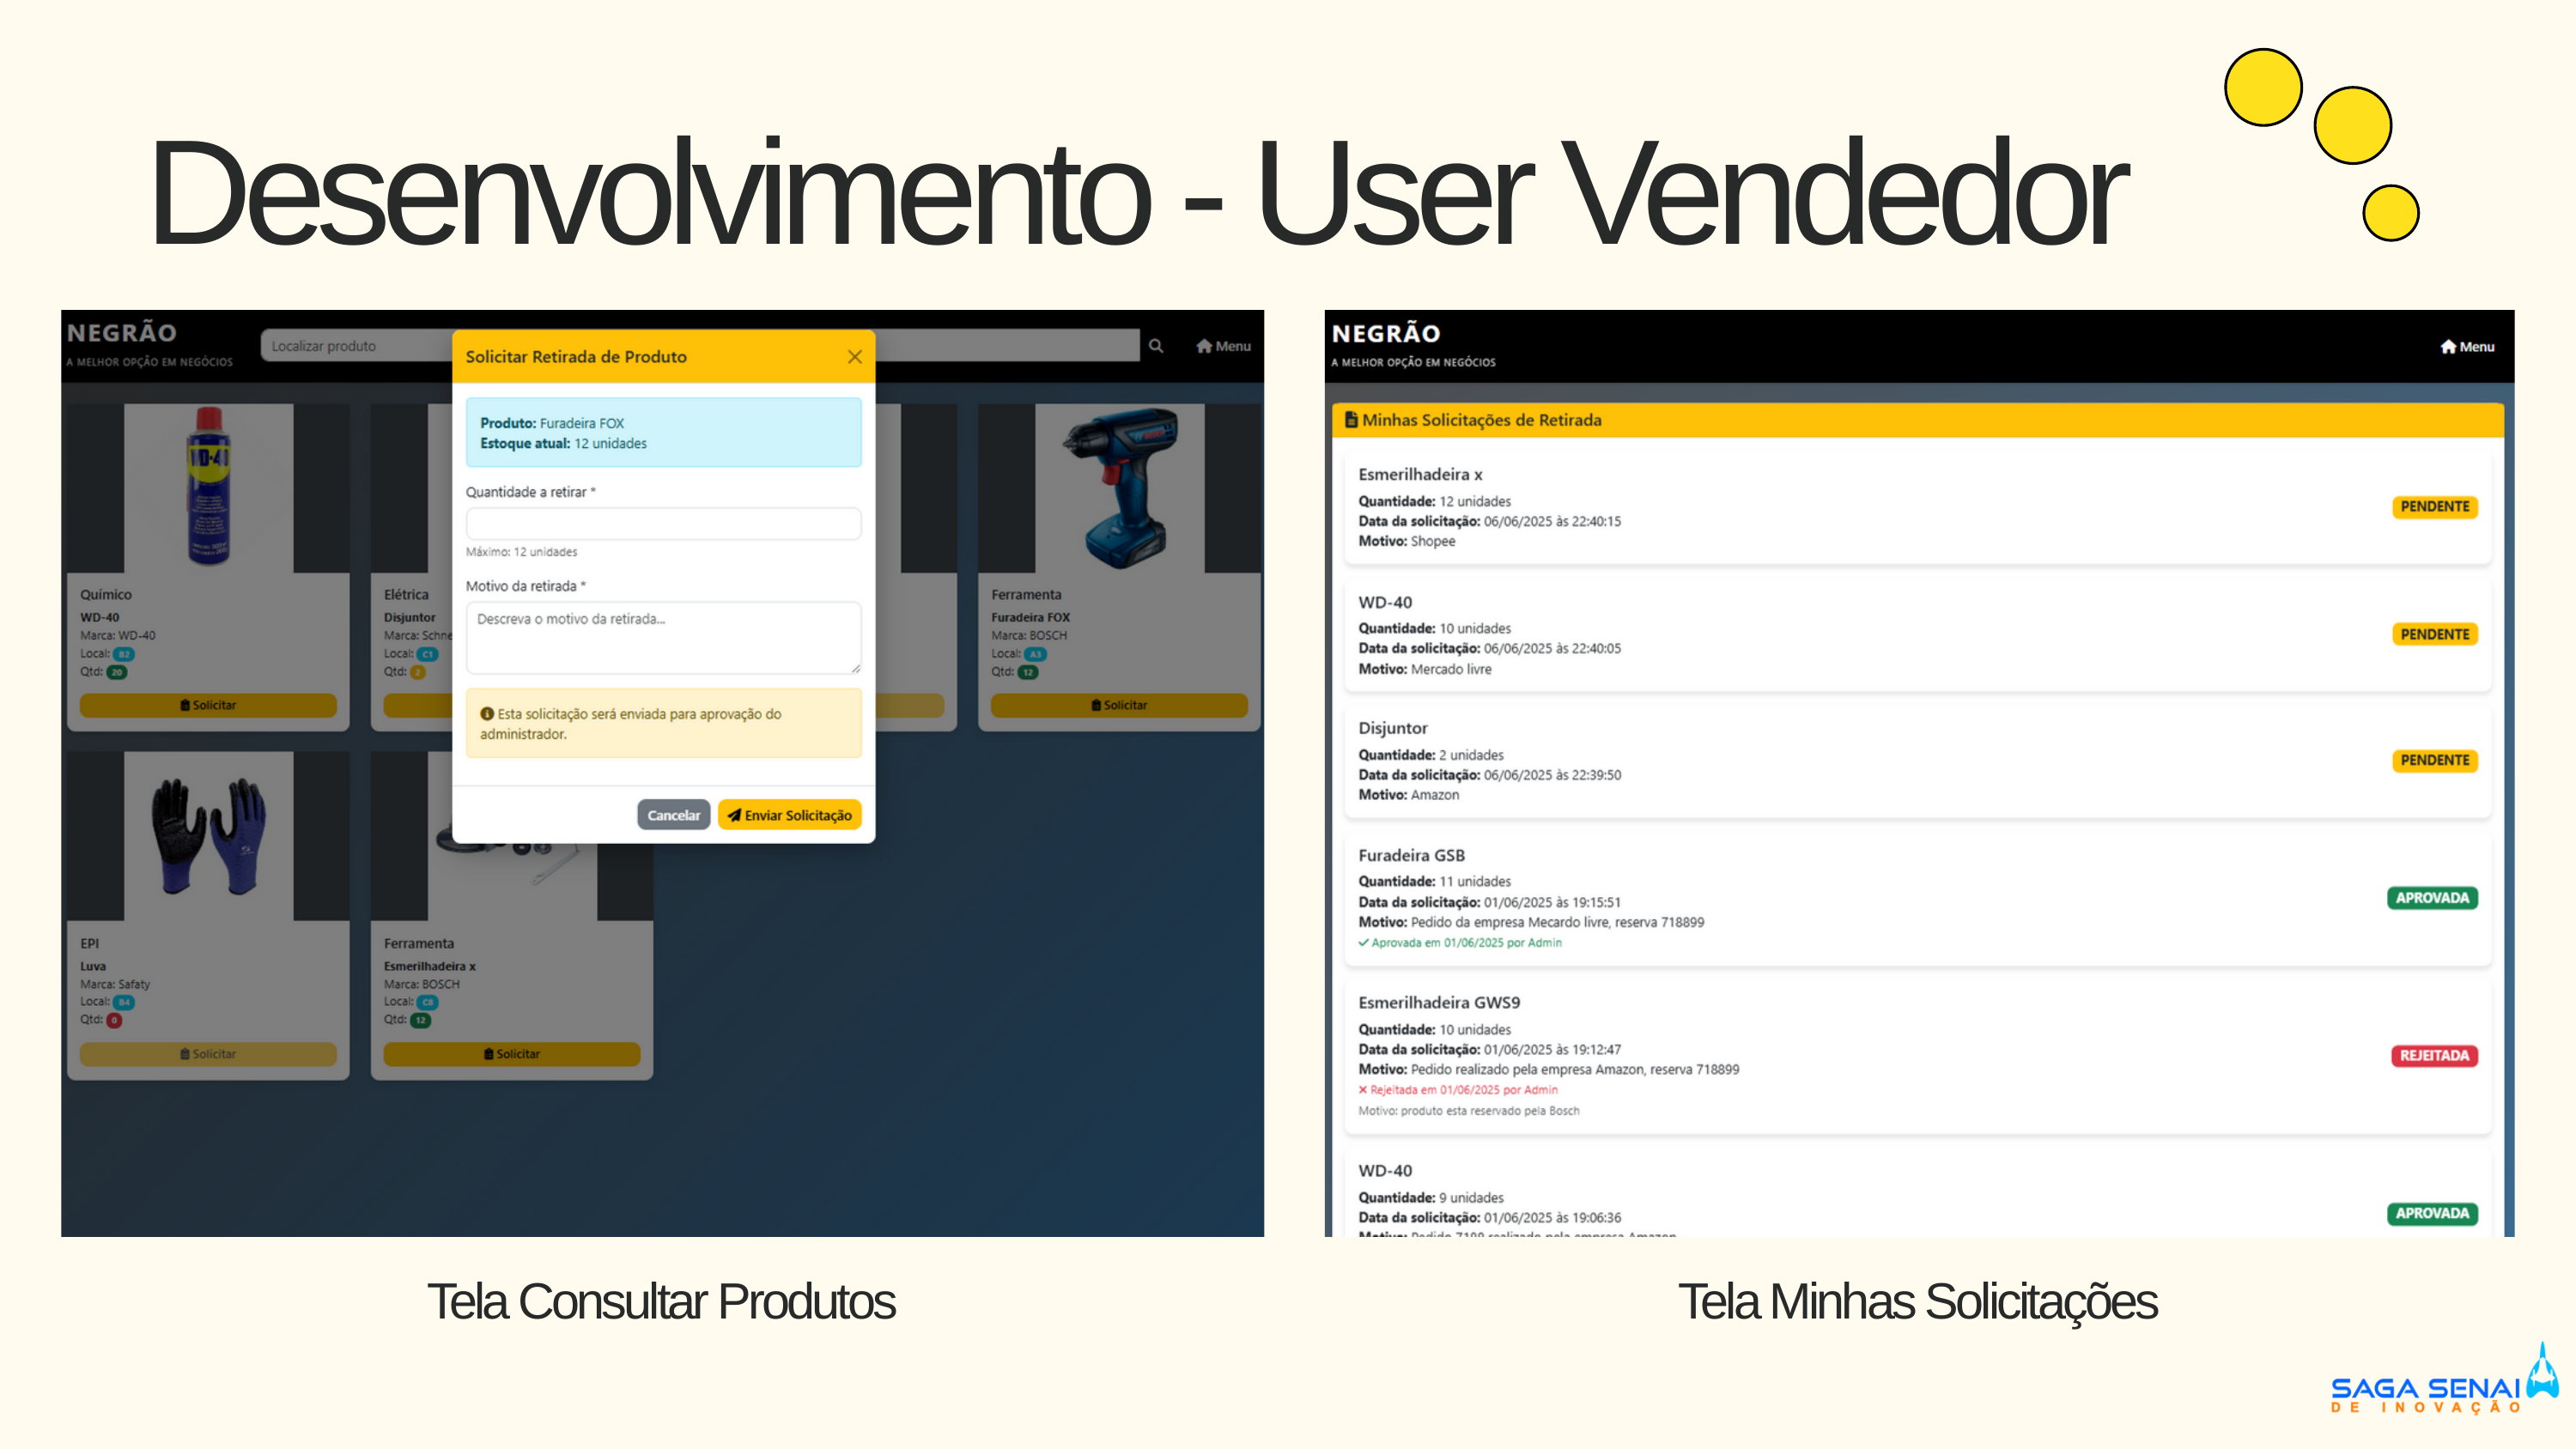

Desenvolvimento - User Vendedor

Tela Consultar Produtos
Tela Minhas Solicitações